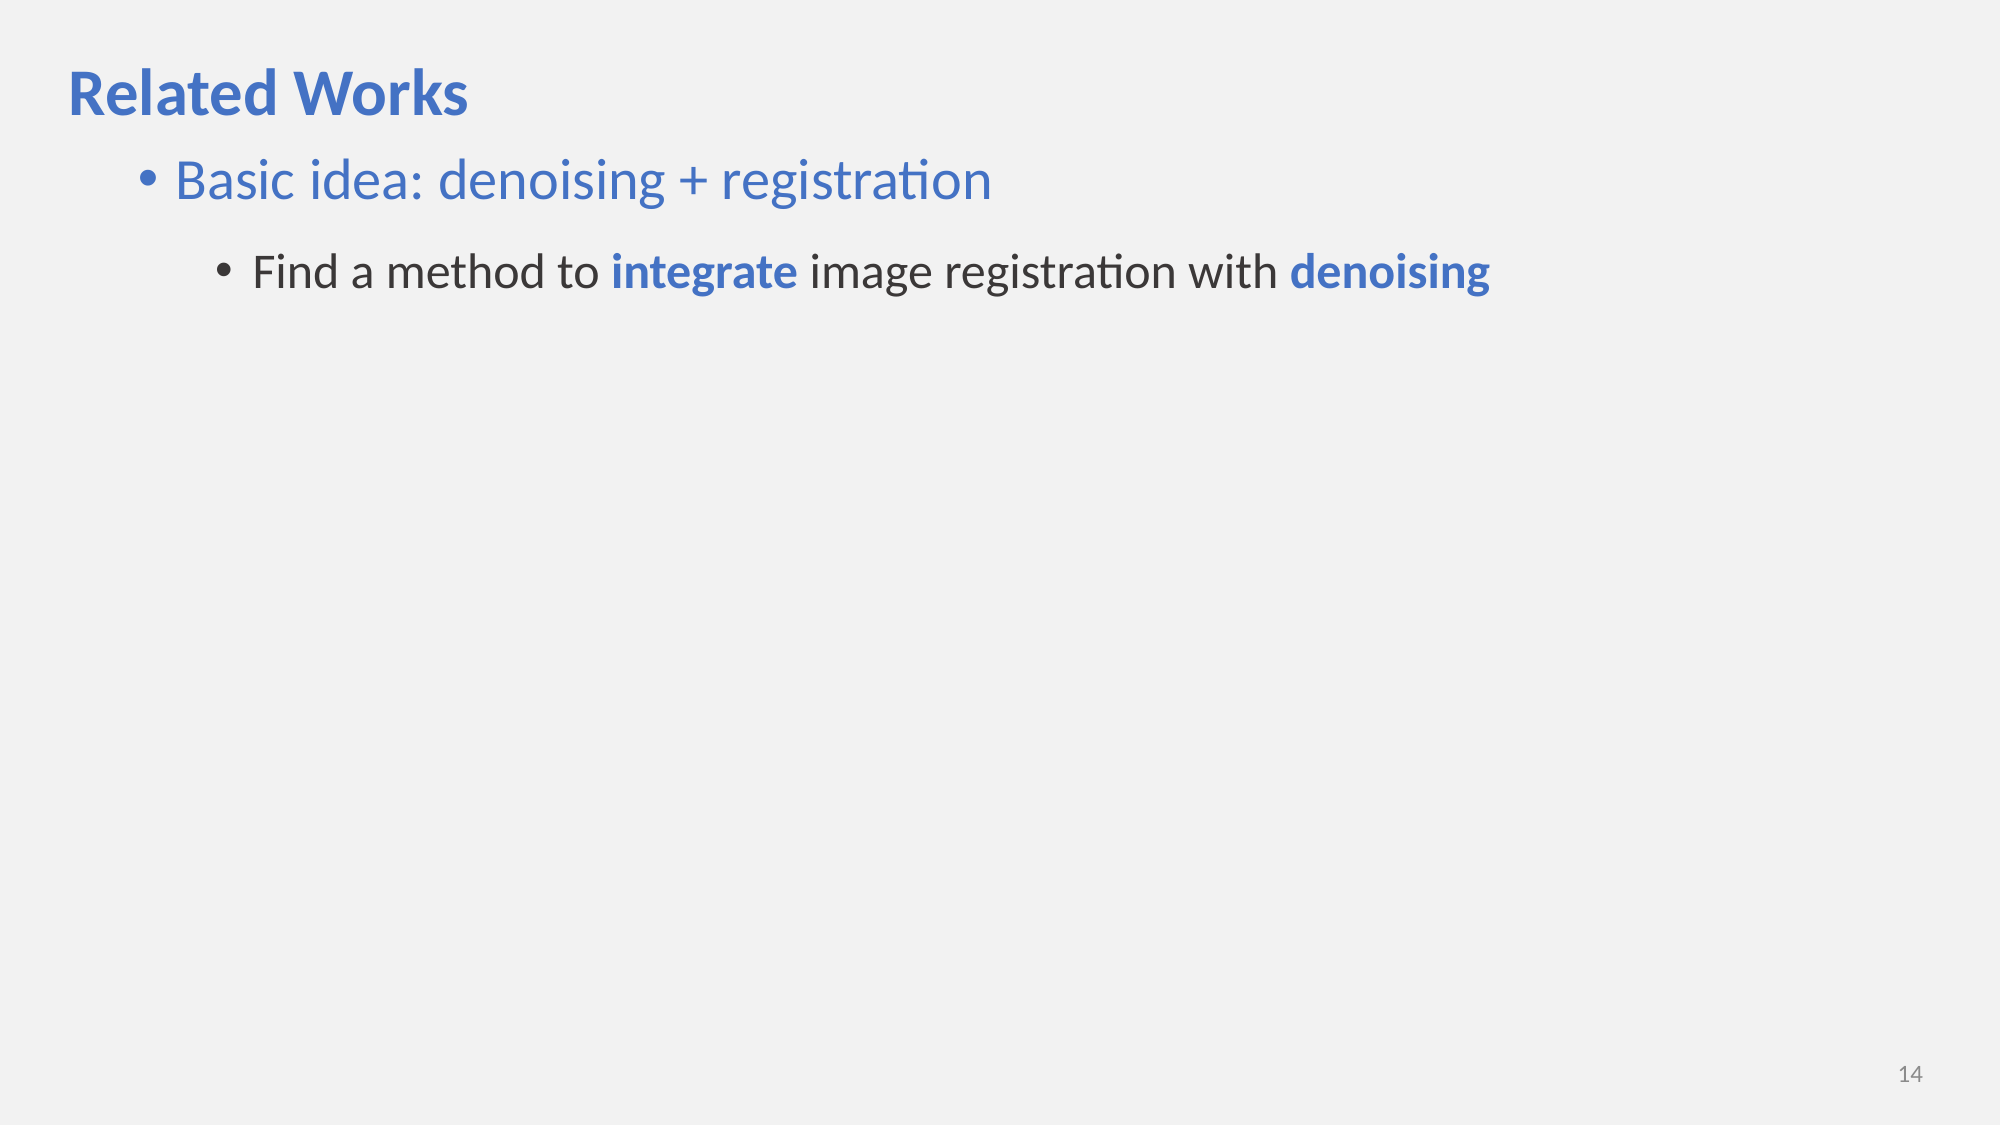

# Related Works
Basic idea: denoising + registration
Find a method to integrate image registration with denoising
14